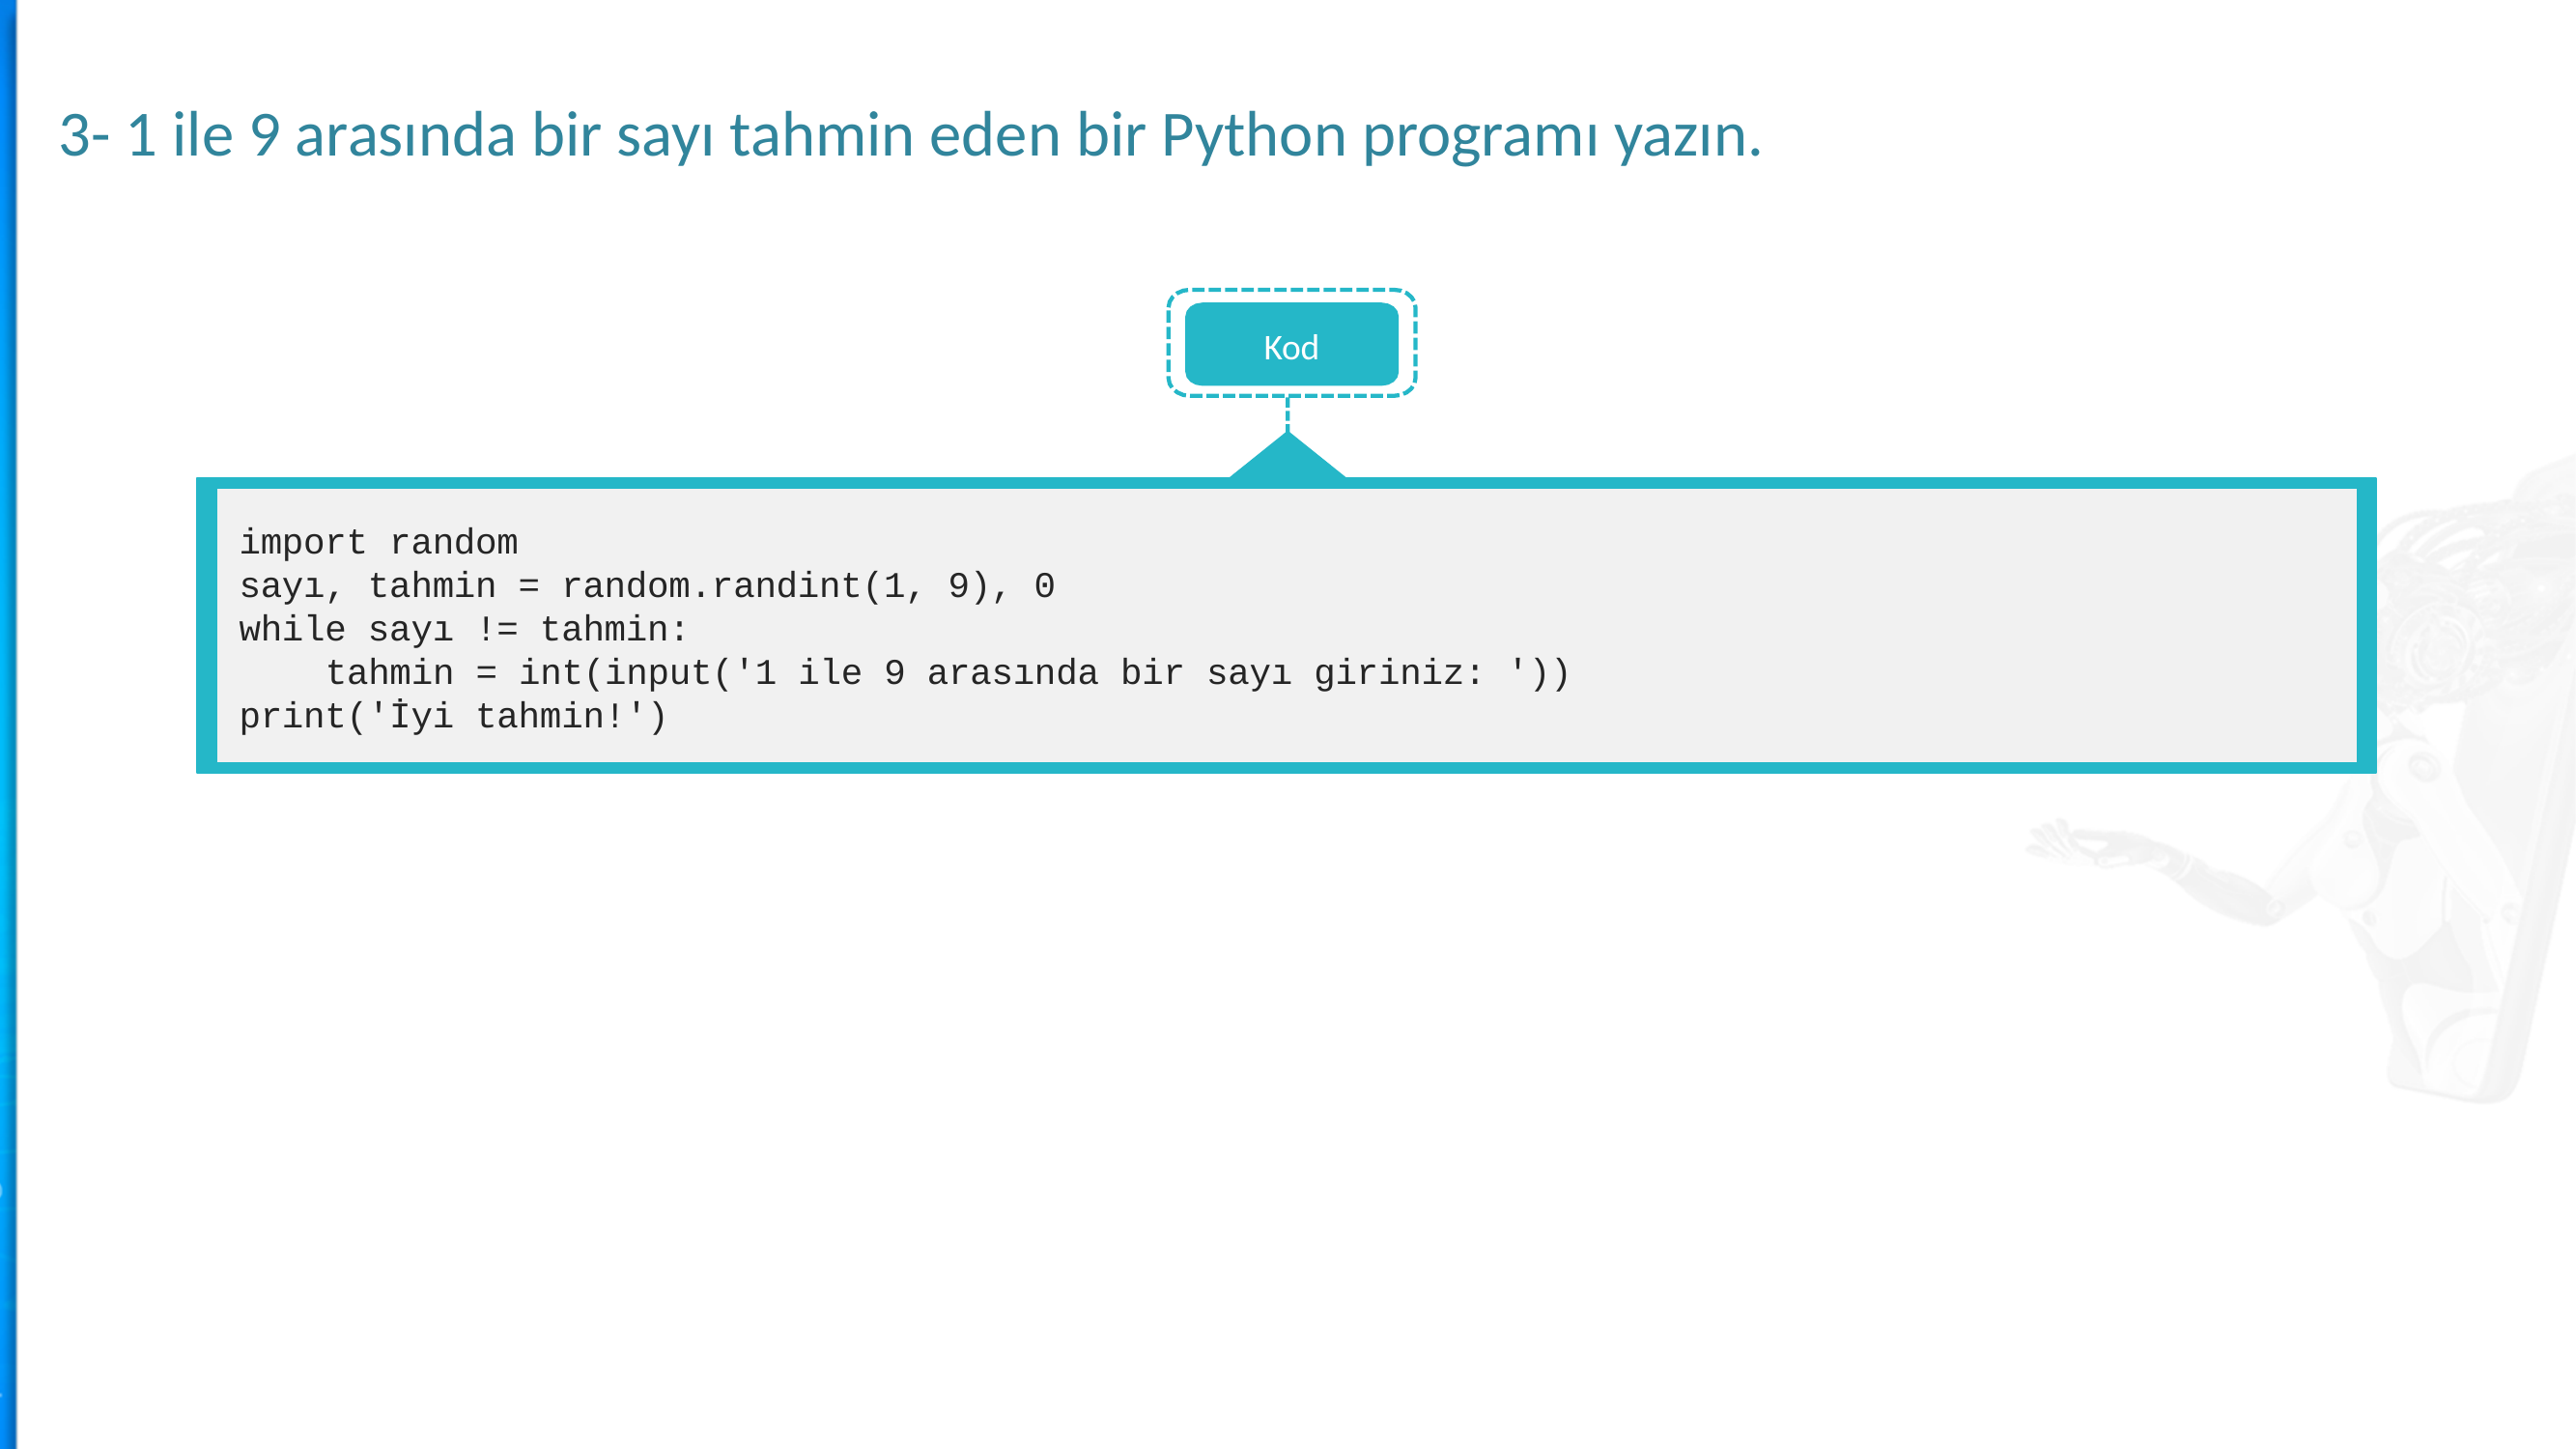

3- 1 ile 9 arasında bir sayı tahmin eden bir Python programı yazın.

Kod
ndarray.ndim

import random
sayı, tahmin = random.randint(1, 9), 0
while sayı != tahmin:
    tahmin = int(input('1 ile 9 arasında bir sayı giriniz: '))
print('İyi tahmin!')
ndarray.dtype
Konsept